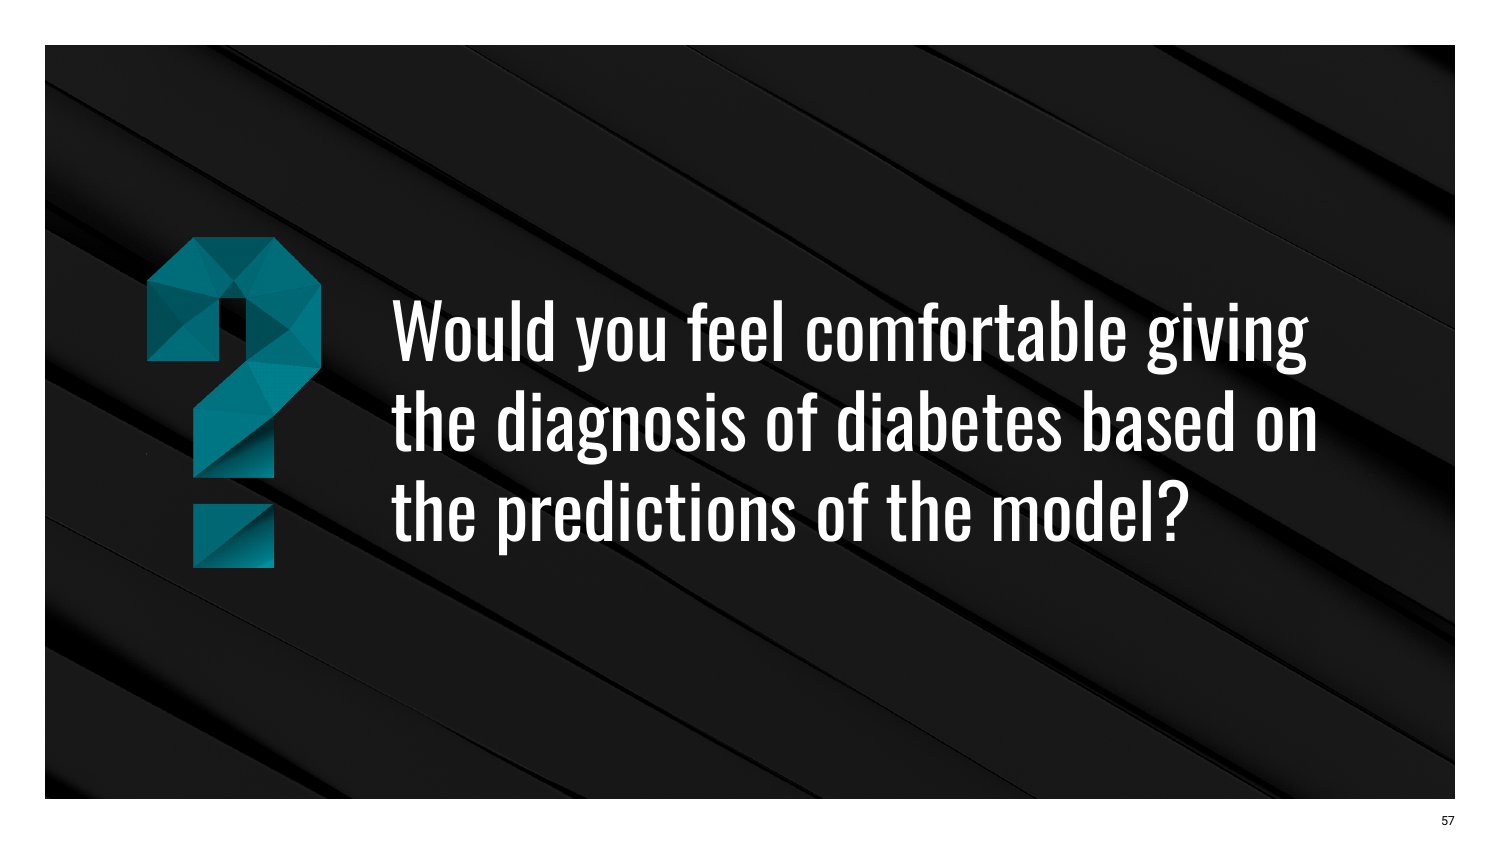

# Would you feel comfortable giving the diagnosis of diabetes based on the predictions of the model?

57